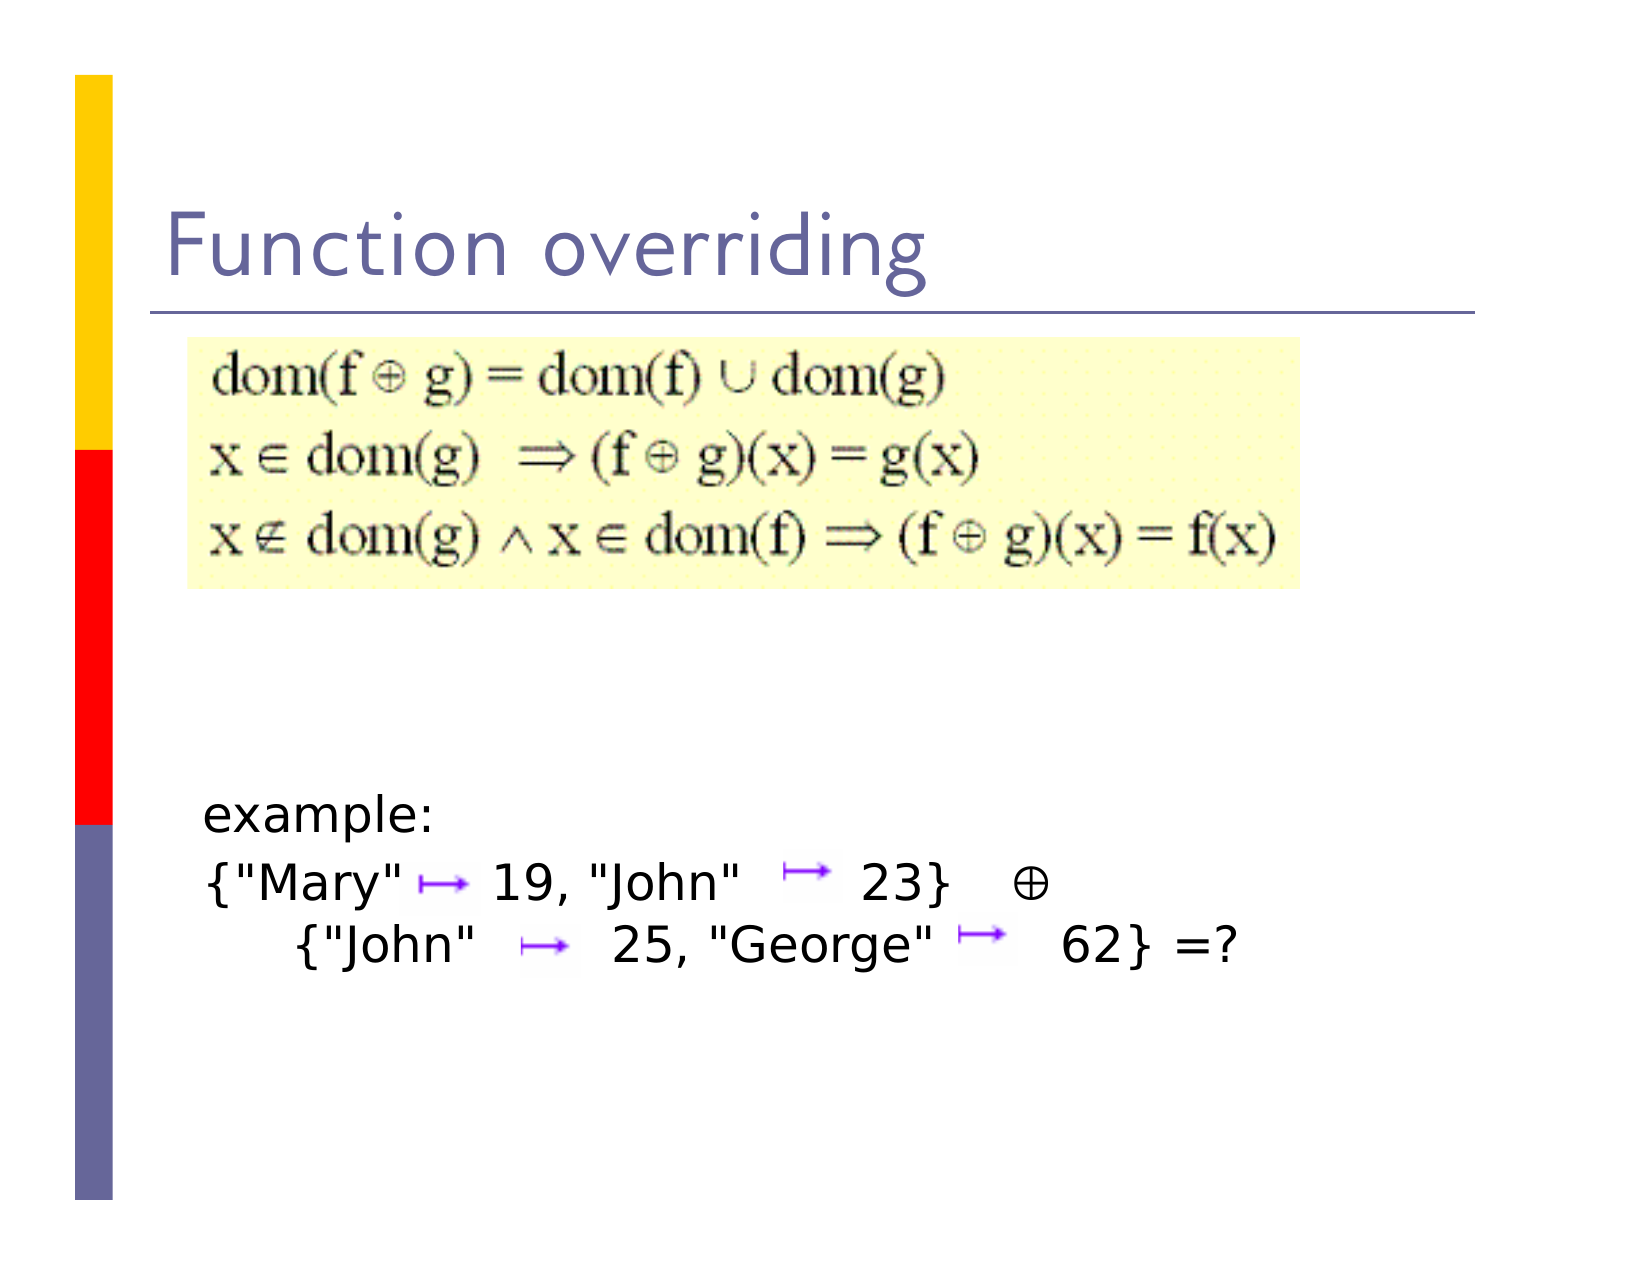

# Function overriding

example:
{"Mary"
{"John"
19, "John"	23}	⊕
25, "George"

62} =?